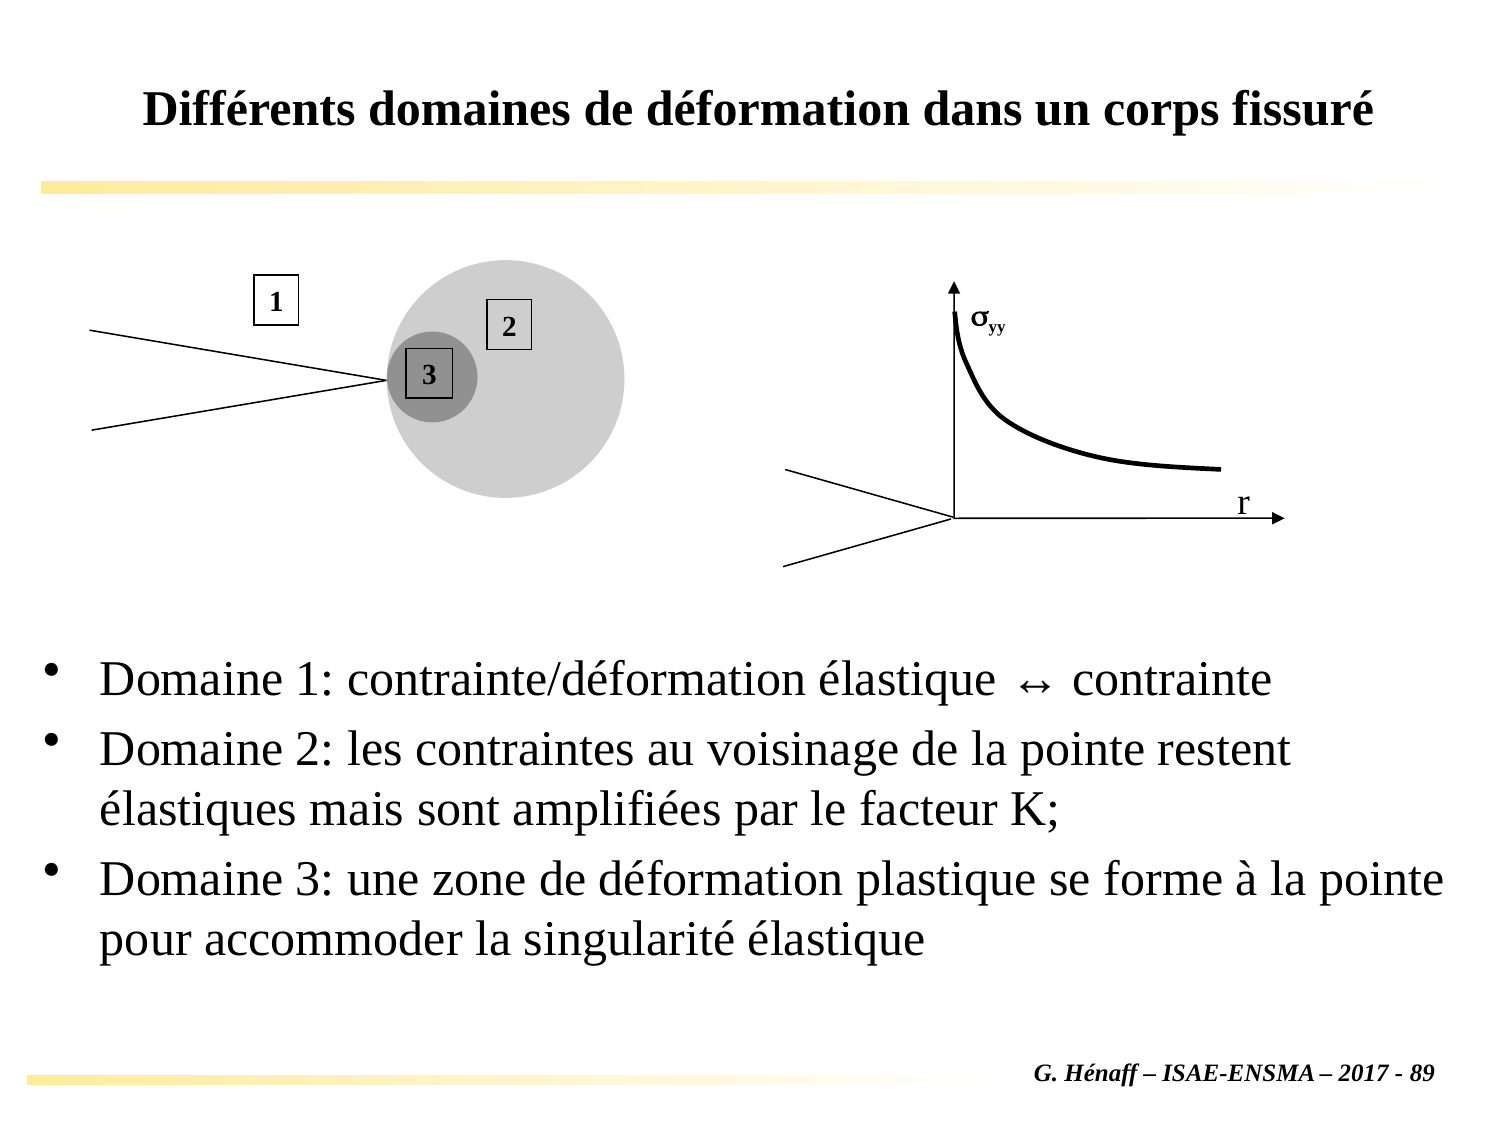

# Différents domaines de déformation dans un corps fissuré

1
2

3

σyy

r

Domaine 1: contrainte/déformation élastique ↔ contrainte
Domaine 2: les contraintes au voisinage de la pointe restent élastiques mais sont amplifiées par le facteur K;
Domaine 3: une zone de déformation plastique se forme à la pointe pour accommoder la singularité élastique